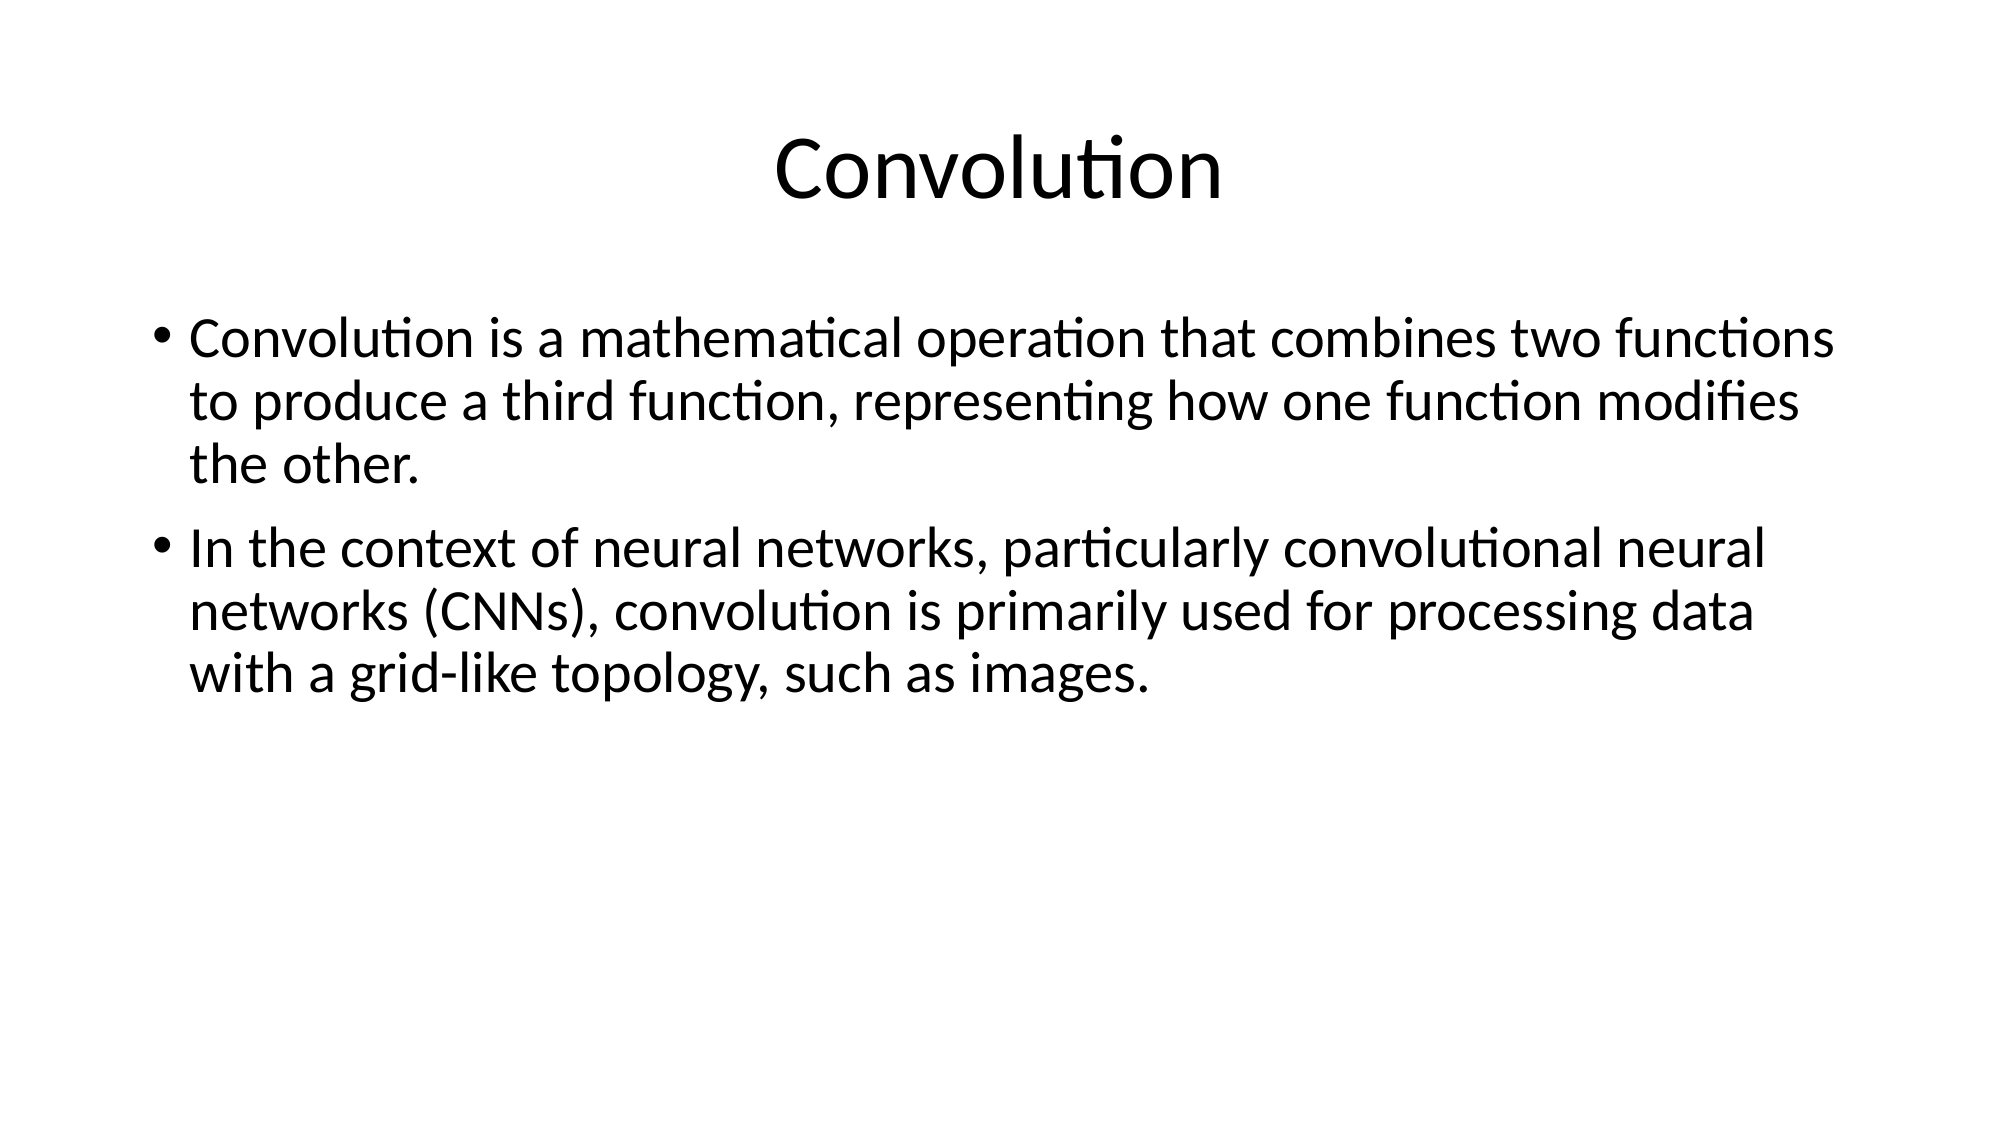

# Convolution
Convolution is a mathematical operation that combines two functions to produce a third function, representing how one function modifies the other.
In the context of neural networks, particularly convolutional neural networks (CNNs), convolution is primarily used for processing data with a grid-like topology, such as images.